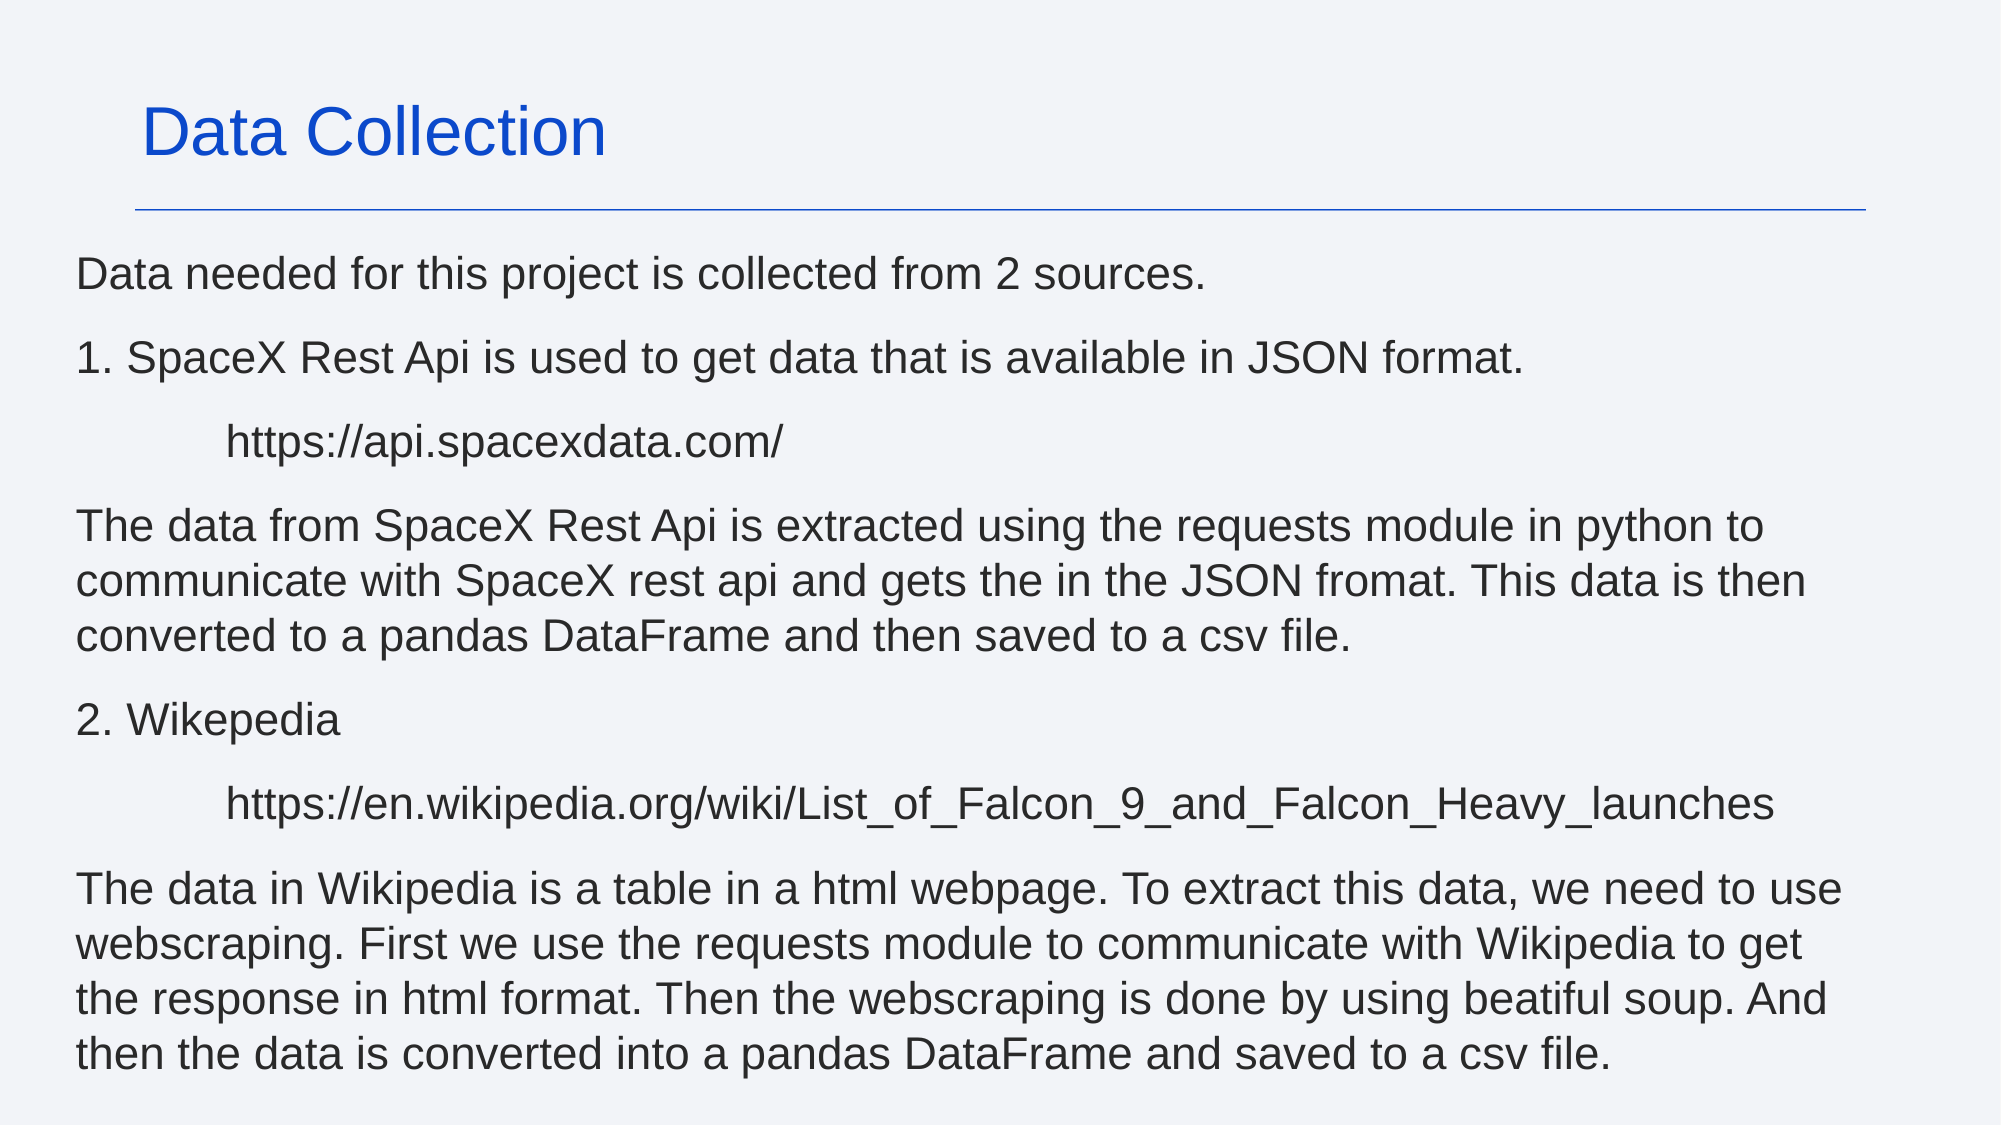

Data Collection
Data needed for this project is collected from 2 sources.
1. SpaceX Rest Api is used to get data that is available in JSON format.
	https://api.spacexdata.com/
The data from SpaceX Rest Api is extracted using the requests module in python to communicate with SpaceX rest api and gets the in the JSON fromat. This data is then converted to a pandas DataFrame and then saved to a csv file.
2. Wikepedia
	https://en.wikipedia.org/wiki/List_of_Falcon_9_and_Falcon_Heavy_launches
The data in Wikipedia is a table in a html webpage. To extract this data, we need to use webscraping. First we use the requests module to communicate with Wikipedia to get the response in html format. Then the webscraping is done by using beatiful soup. And then the data is converted into a pandas DataFrame and saved to a csv file.
7